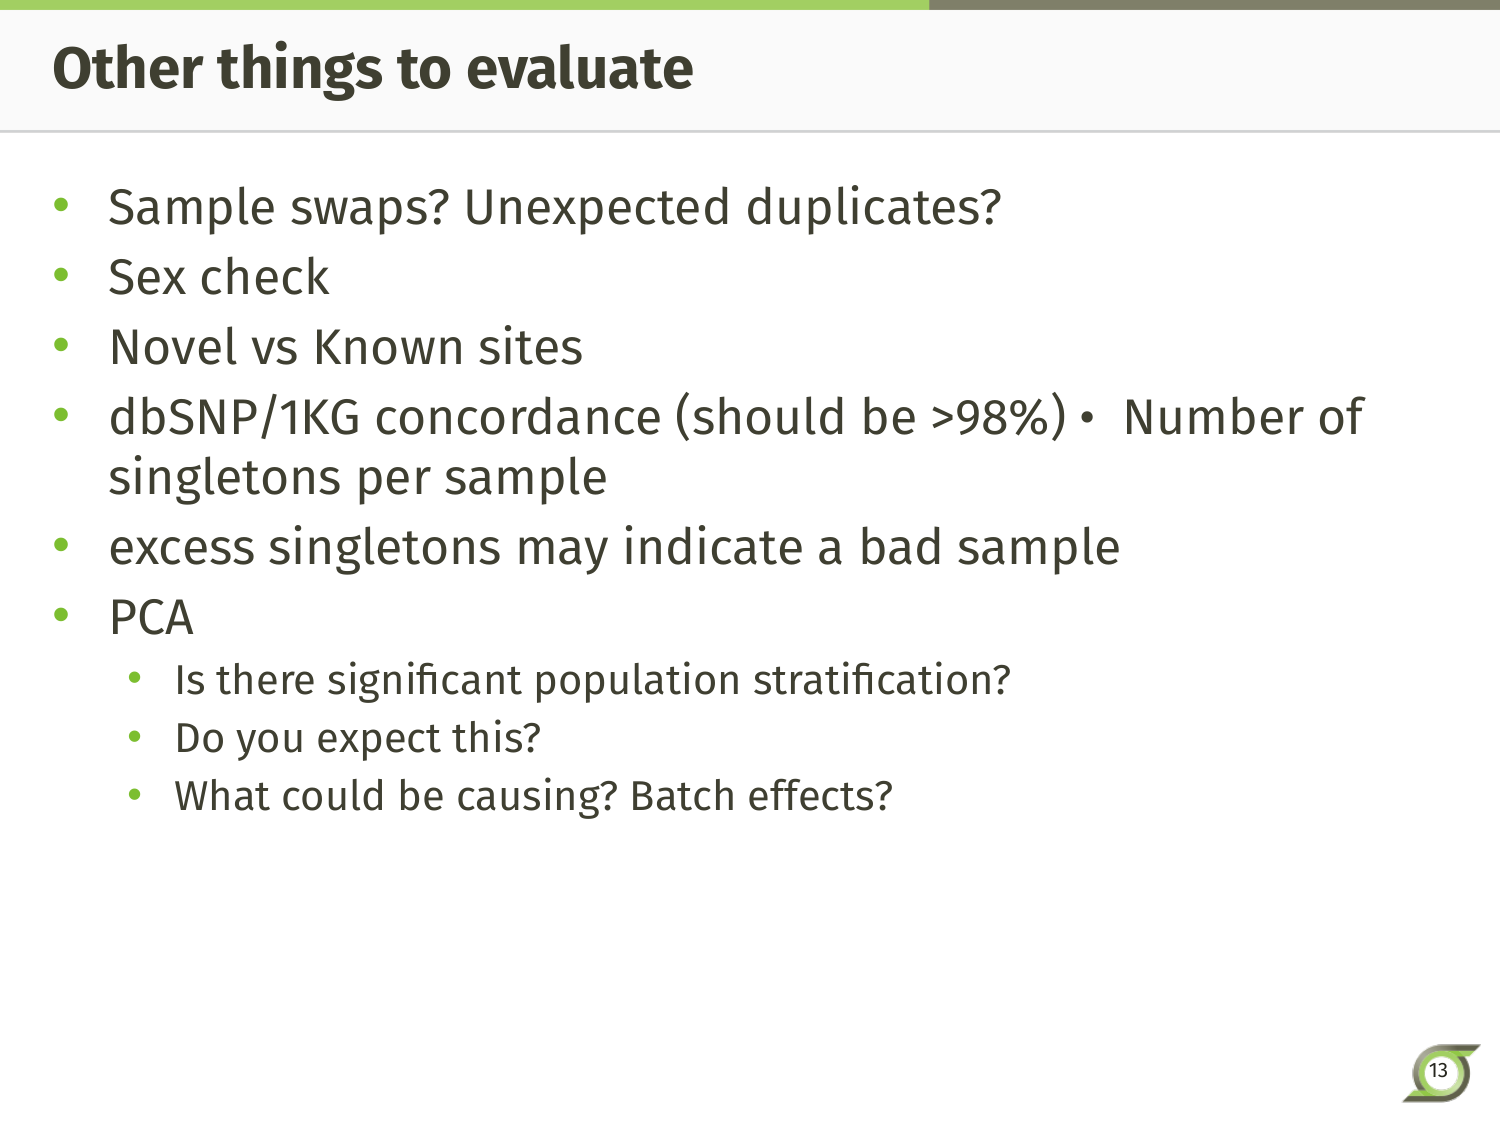

# Other things to evaluate
Sample swaps? Unexpected duplicates?
Sex check
Novel vs Known sites
dbSNP/1KG concordance (should be >98%) •  Number of singletons per sample
excess singletons may indicate a bad sample
PCA
Is there significant population stratification?
Do you expect this?
What could be causing? Batch effects?